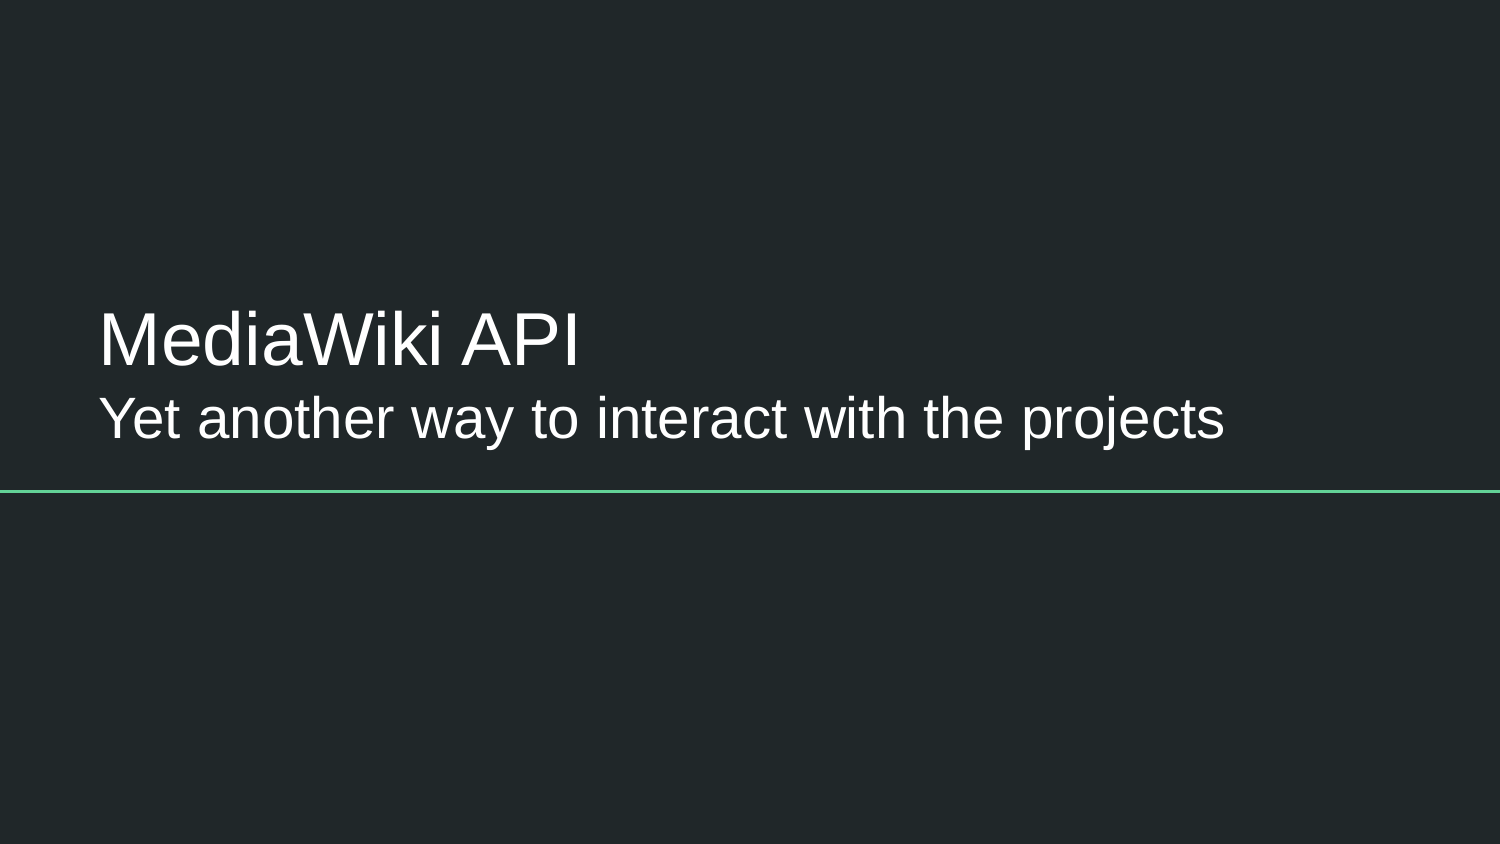

# MediaWiki API Yet another way to interact with the projects